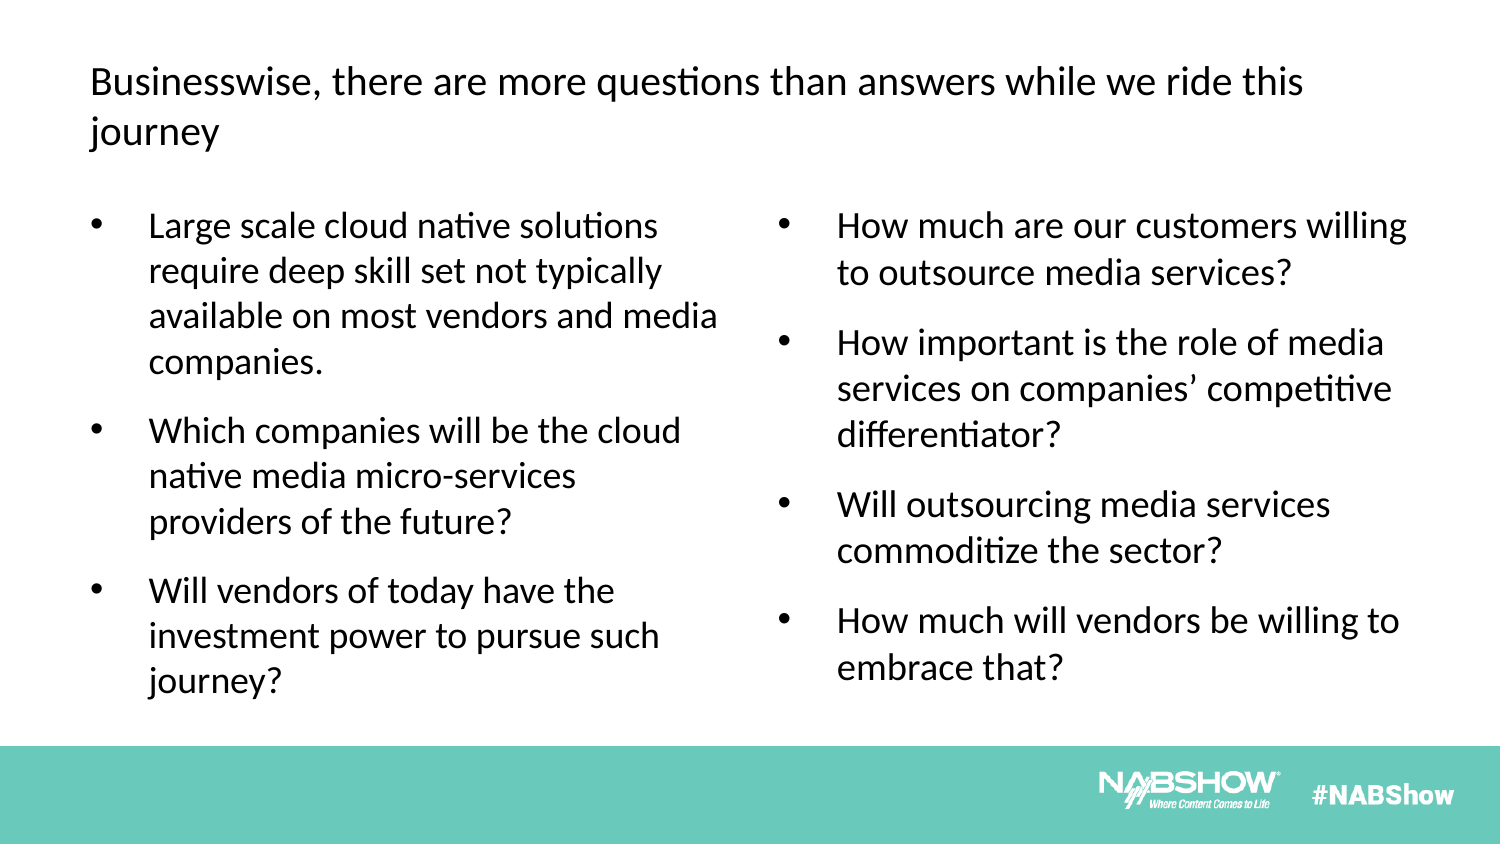

# Businesswise, there are more questions than answers while we ride this journey
Large scale cloud native solutions require deep skill set not typically available on most vendors and media companies.
Which companies will be the cloud native media micro-services providers of the future?
Will vendors of today have the investment power to pursue such journey?
How much are our customers willing to outsource media services?
How important is the role of media services on companies’ competitive differentiator?
Will outsourcing media services commoditize the sector?
How much will vendors be willing to embrace that?